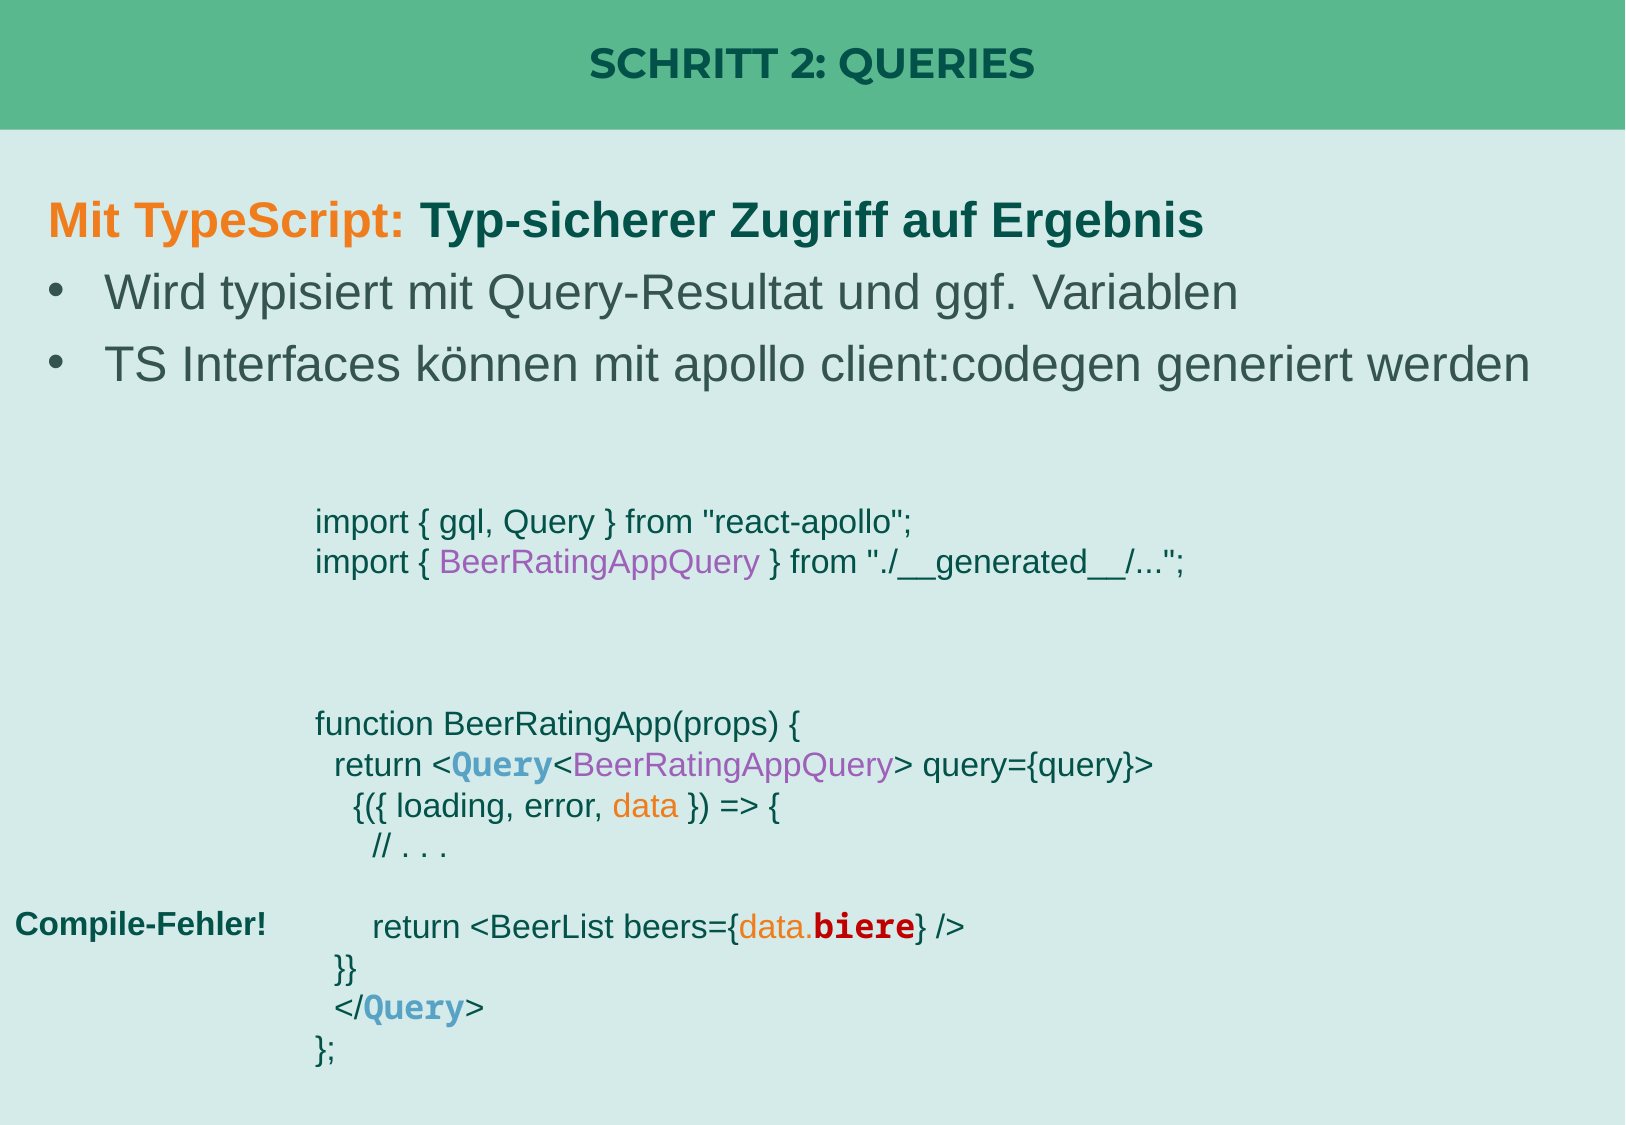

# Schritt 2: Queries
Mit TypeScript: Typ-sicherer Zugriff auf Ergebnis
Wird typisiert mit Query-Resultat und ggf. Variablen
TS Interfaces können mit apollo client:codegen generiert werden
import { gql, Query } from "react-apollo";
import { BeerRatingAppQuery } from "./__generated__/...";

function BeerRatingApp(props) {
  return <Query<BeerRatingAppQuery> query={query}>
    {({ loading, error, data }) => {
      // . . .

      return <BeerList beers={data.biere} />
  }}
  </Query>
};
Compile-Fehler!